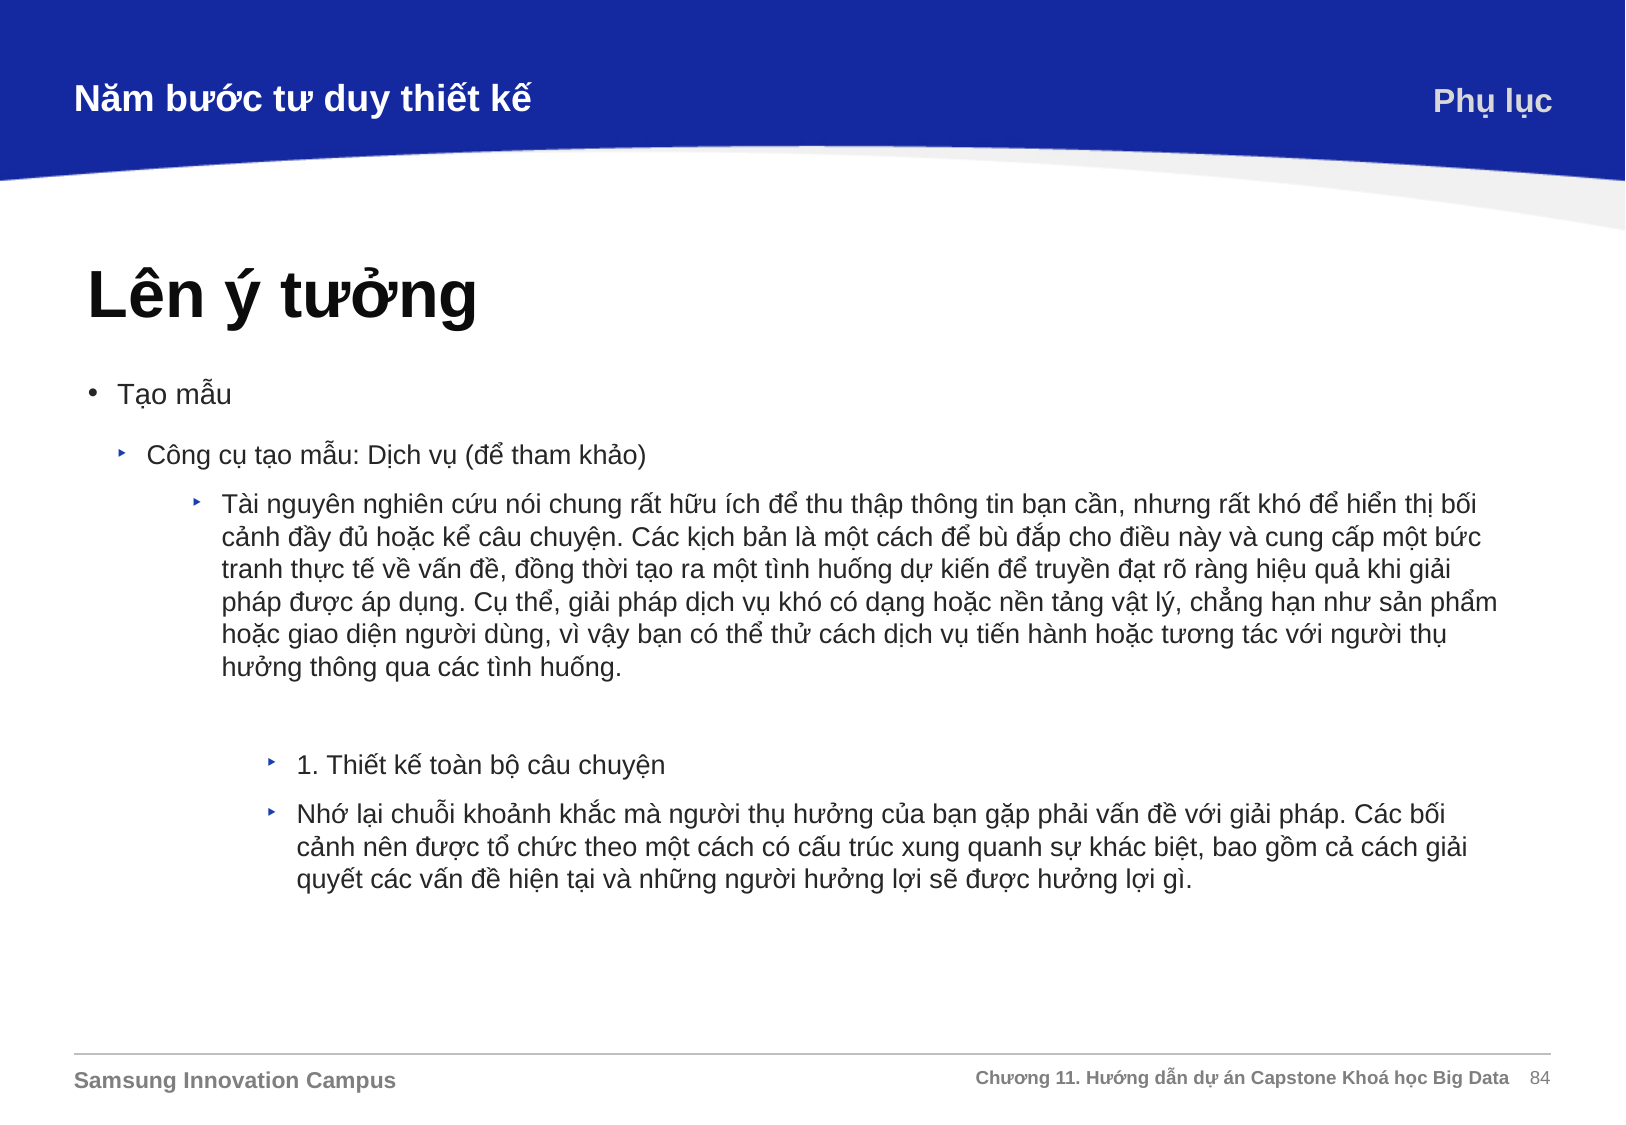

Năm bước tư duy thiết kế
Phụ lục
Lên ý tưởng
Tạo mẫu
Công cụ tạo mẫu: Dịch vụ (để tham khảo)
Tài nguyên nghiên cứu nói chung rất hữu ích để thu thập thông tin bạn cần, nhưng rất khó để hiển thị bối cảnh đầy đủ hoặc kể câu chuyện. Các kịch bản là một cách để bù đắp cho điều này và cung cấp một bức tranh thực tế về vấn đề, đồng thời tạo ra một tình huống dự kiến để truyền đạt rõ ràng hiệu quả khi giải pháp được áp dụng. Cụ thể, giải pháp dịch vụ khó có dạng hoặc nền tảng vật lý, chẳng hạn như sản phẩm hoặc giao diện người dùng, vì vậy bạn có thể thử cách dịch vụ tiến hành hoặc tương tác với người thụ hưởng thông qua các tình huống.

1. Thiết kế toàn bộ câu chuyện
Nhớ lại chuỗi khoảnh khắc mà người thụ hưởng của bạn gặp phải vấn đề với giải pháp. Các bối cảnh nên được tổ chức theo một cách có cấu trúc xung quanh sự khác biệt, bao gồm cả cách giải quyết các vấn đề hiện tại và những người hưởng lợi sẽ được hưởng lợi gì.